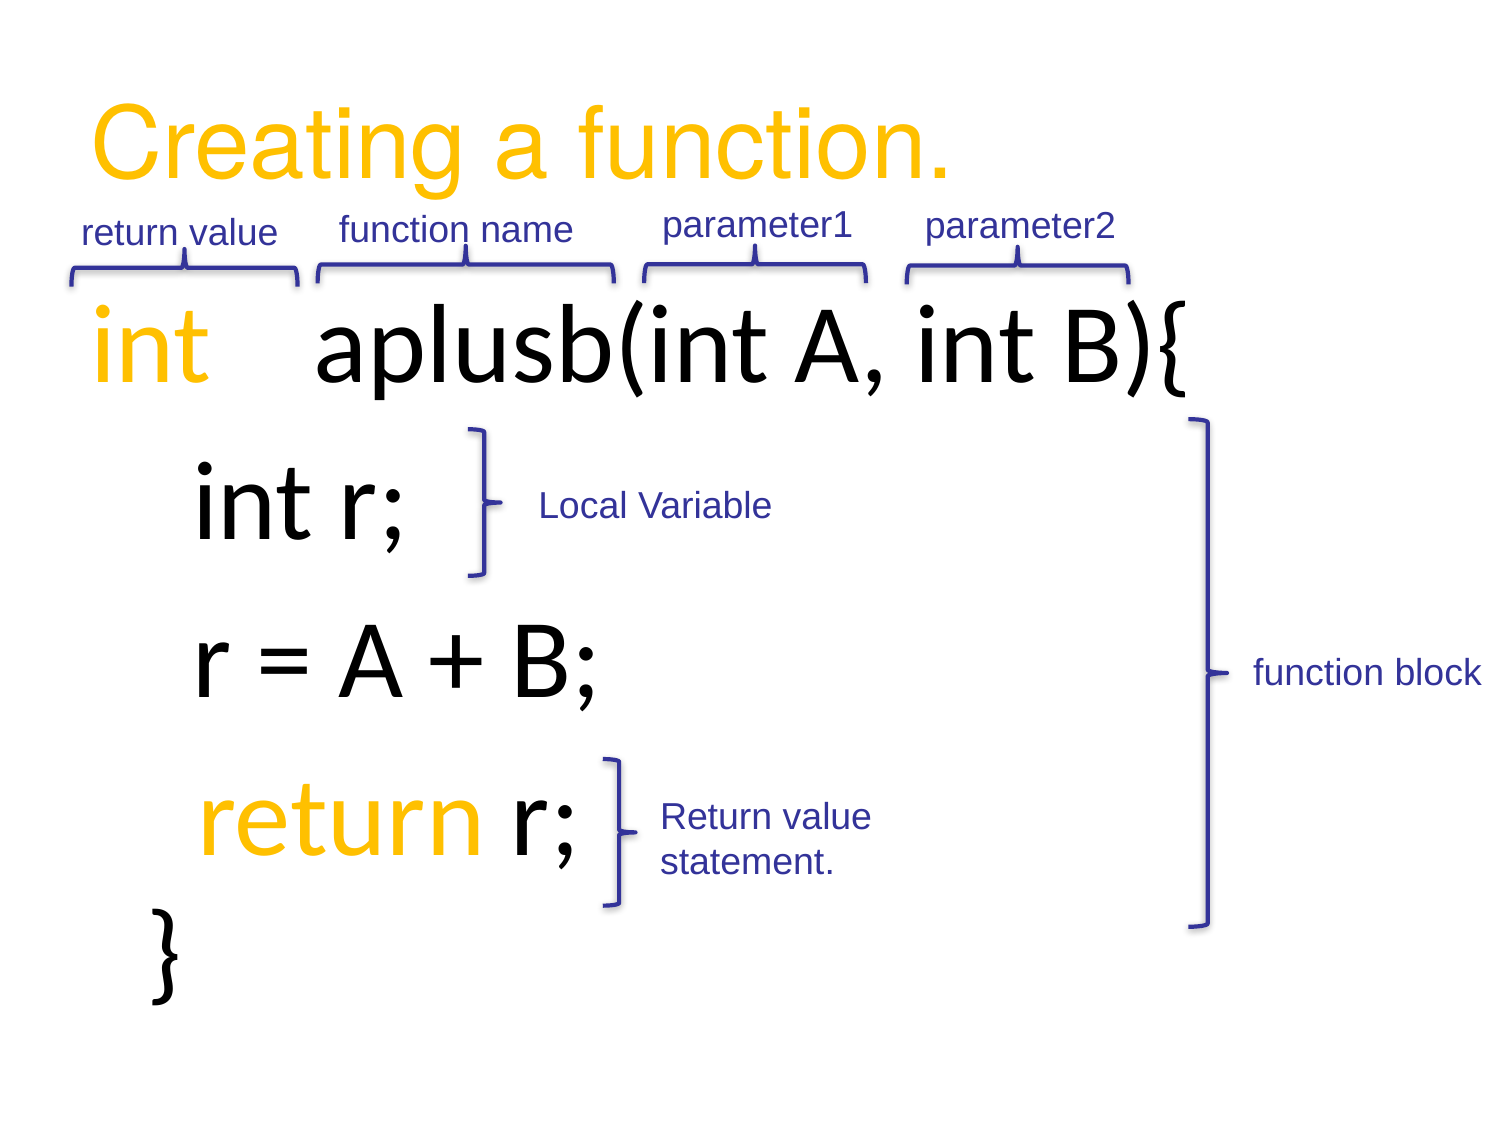

# Creating a function.

parameter1
parameter2
function name
return value
int    aplusb(int A, int B){
    int r;
    r = A + B;
	  return r;
}

Local Variable
function block

Return value statement.